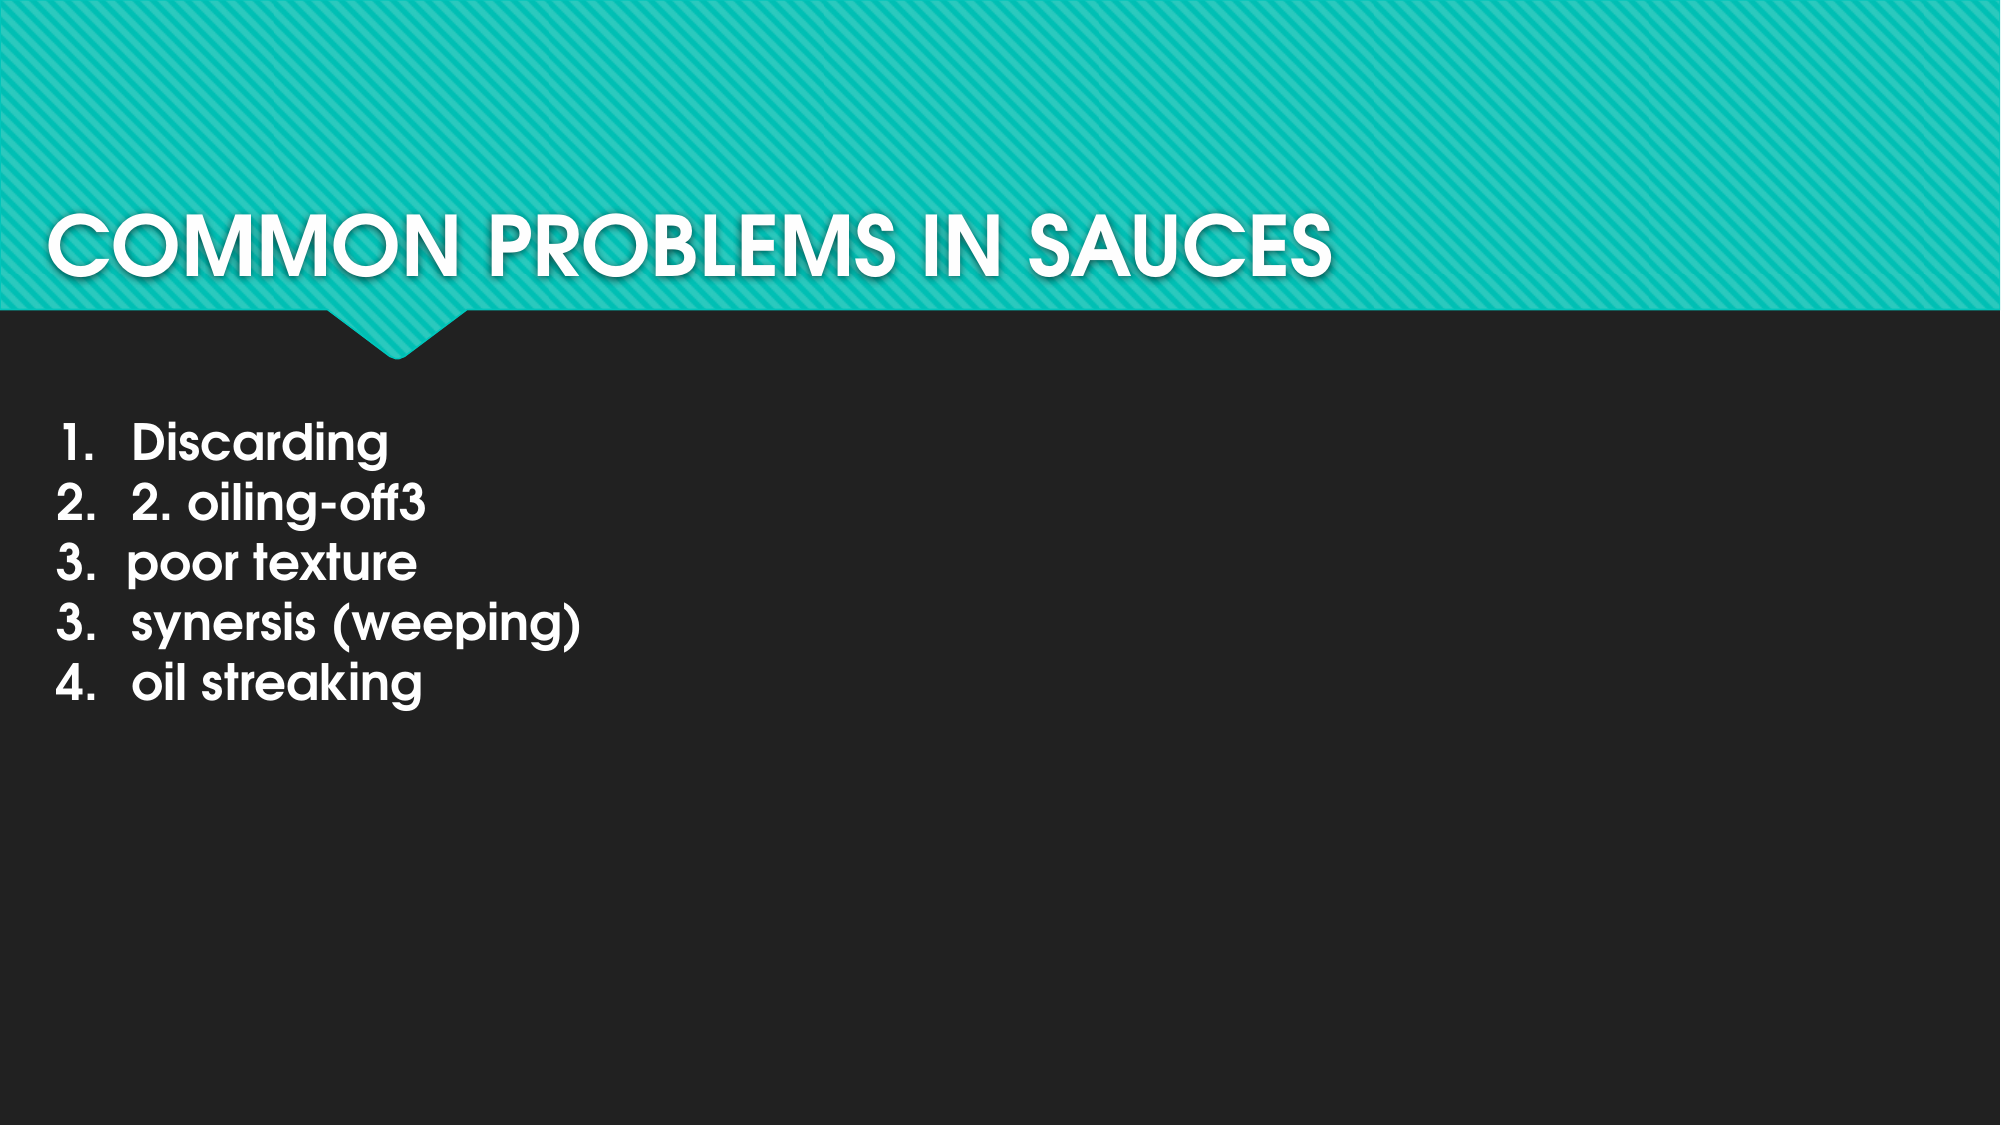

# COMMON PROBLEMS IN SAUCES
Discarding
2. oiling-off3
3.  poor texture
synersis (weeping)
oil streaking